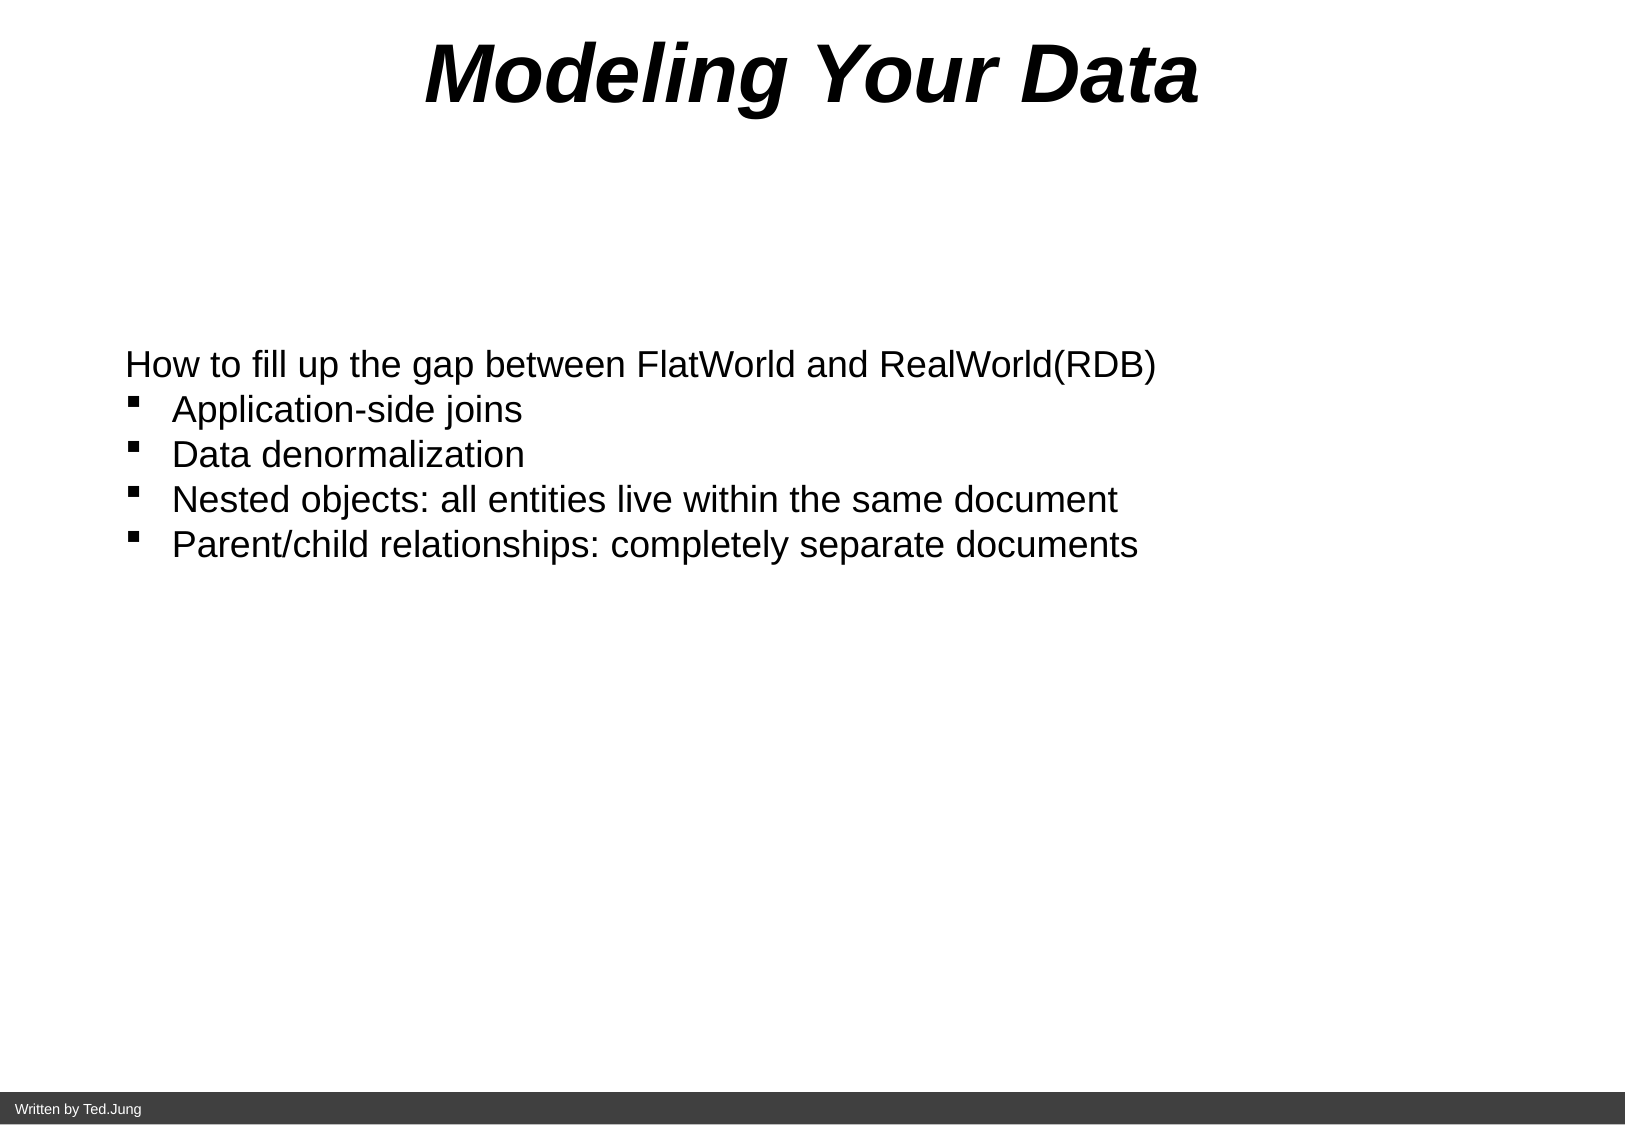

Modeling Your Data
How to fill up the gap between FlatWorld and RealWorld(RDB)
Application-side joins
Data denormalization
Nested objects: all entities live within the same document
Parent/child relationships: completely separate documents